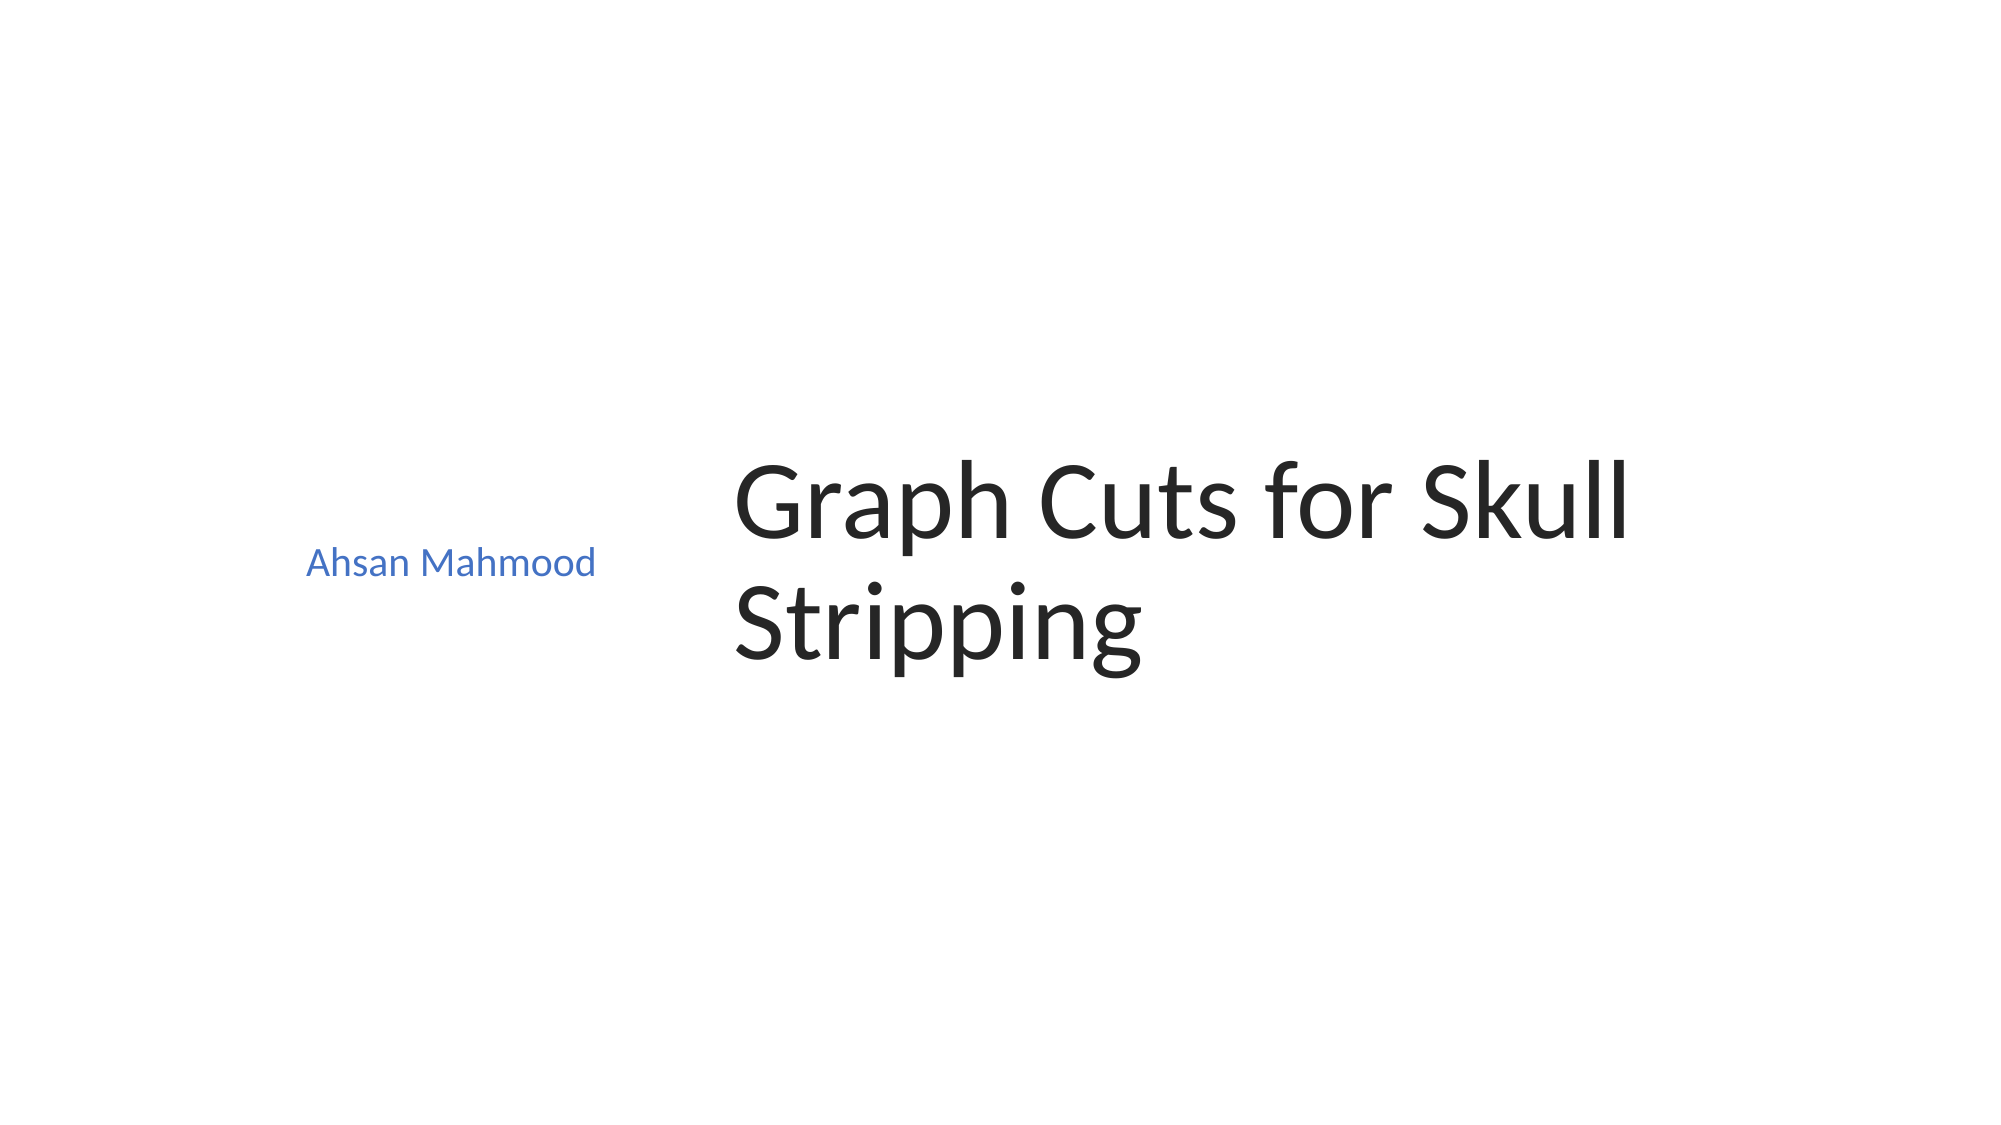

Ahsan Mahmood
# Graph Cuts for Skull Stripping